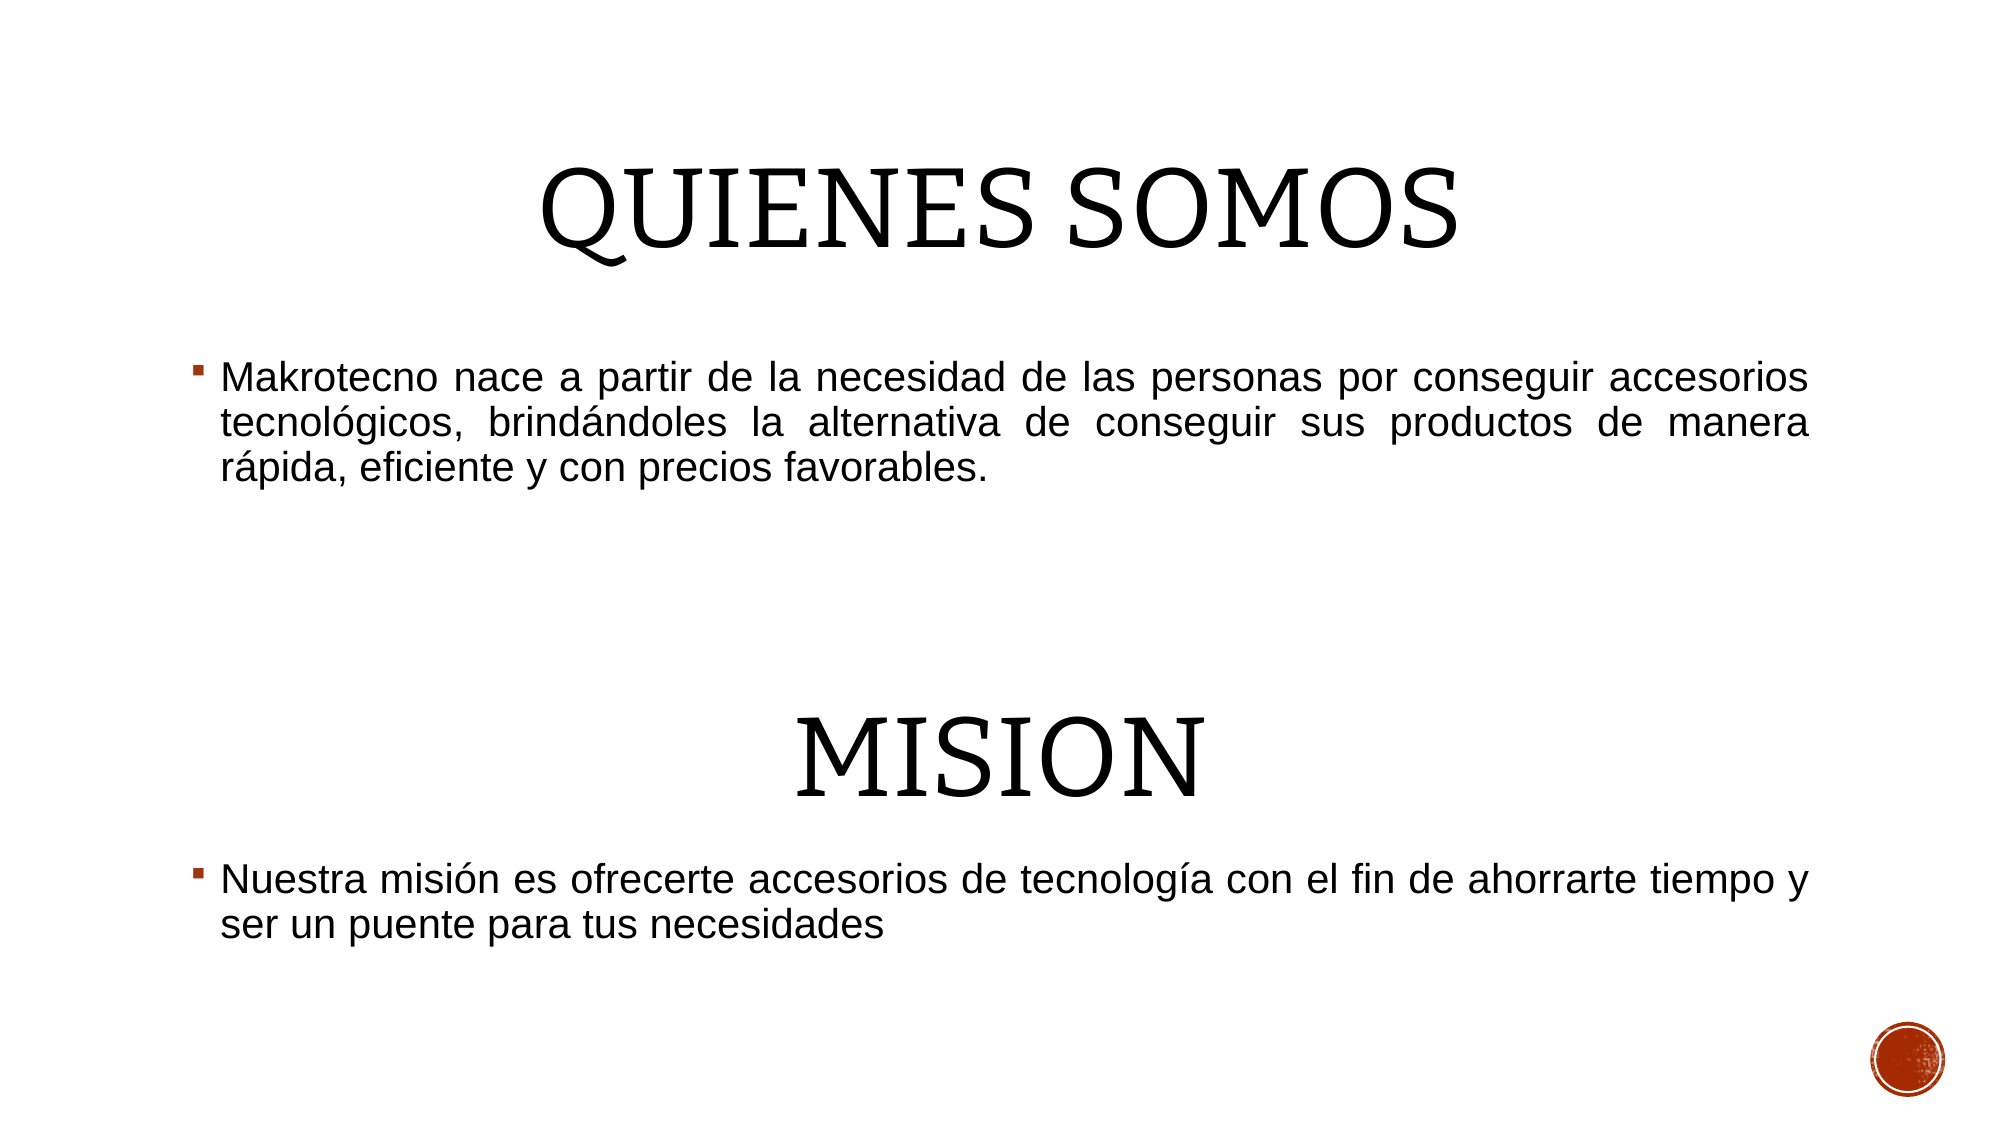

# Quienes somos
Makrotecno nace a partir de la necesidad de las personas por conseguir accesorios tecnológicos, brindándoles la alternativa de conseguir sus productos de manera rápida, eficiente y con precios favorables.
MISION
Nuestra misión es ofrecerte accesorios de tecnología con el fin de ahorrarte tiempo y ser un puente para tus necesidades